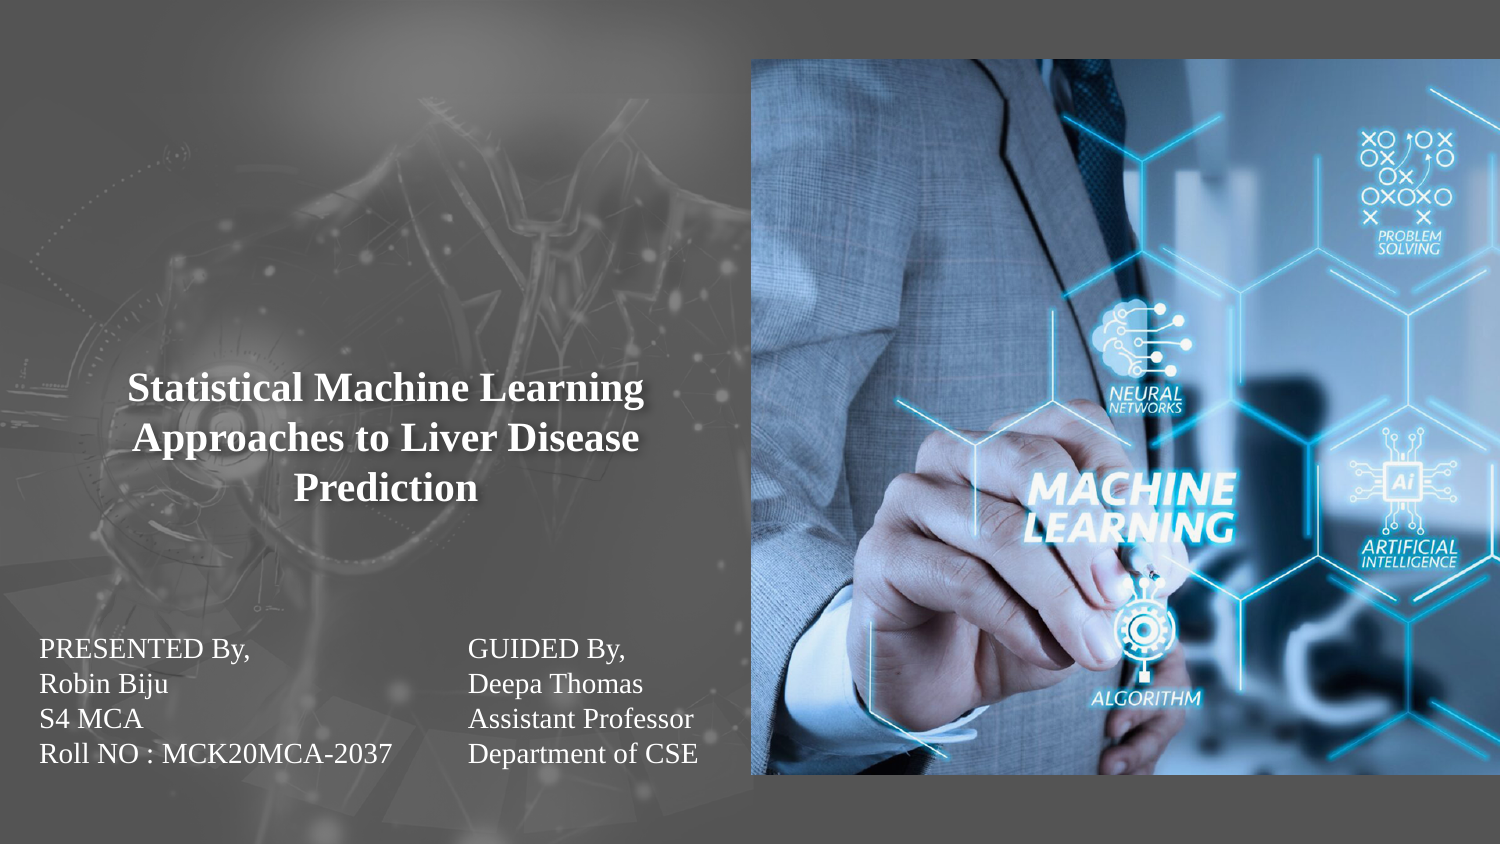

# Statistical Machine Learning Approaches to Liver Disease Prediction
PRESENTED By,
Robin Biju
S4 MCA
Roll NO : MCK20MCA-2037
GUIDED By,
Deepa Thomas
Assistant Professor
Department of CSE